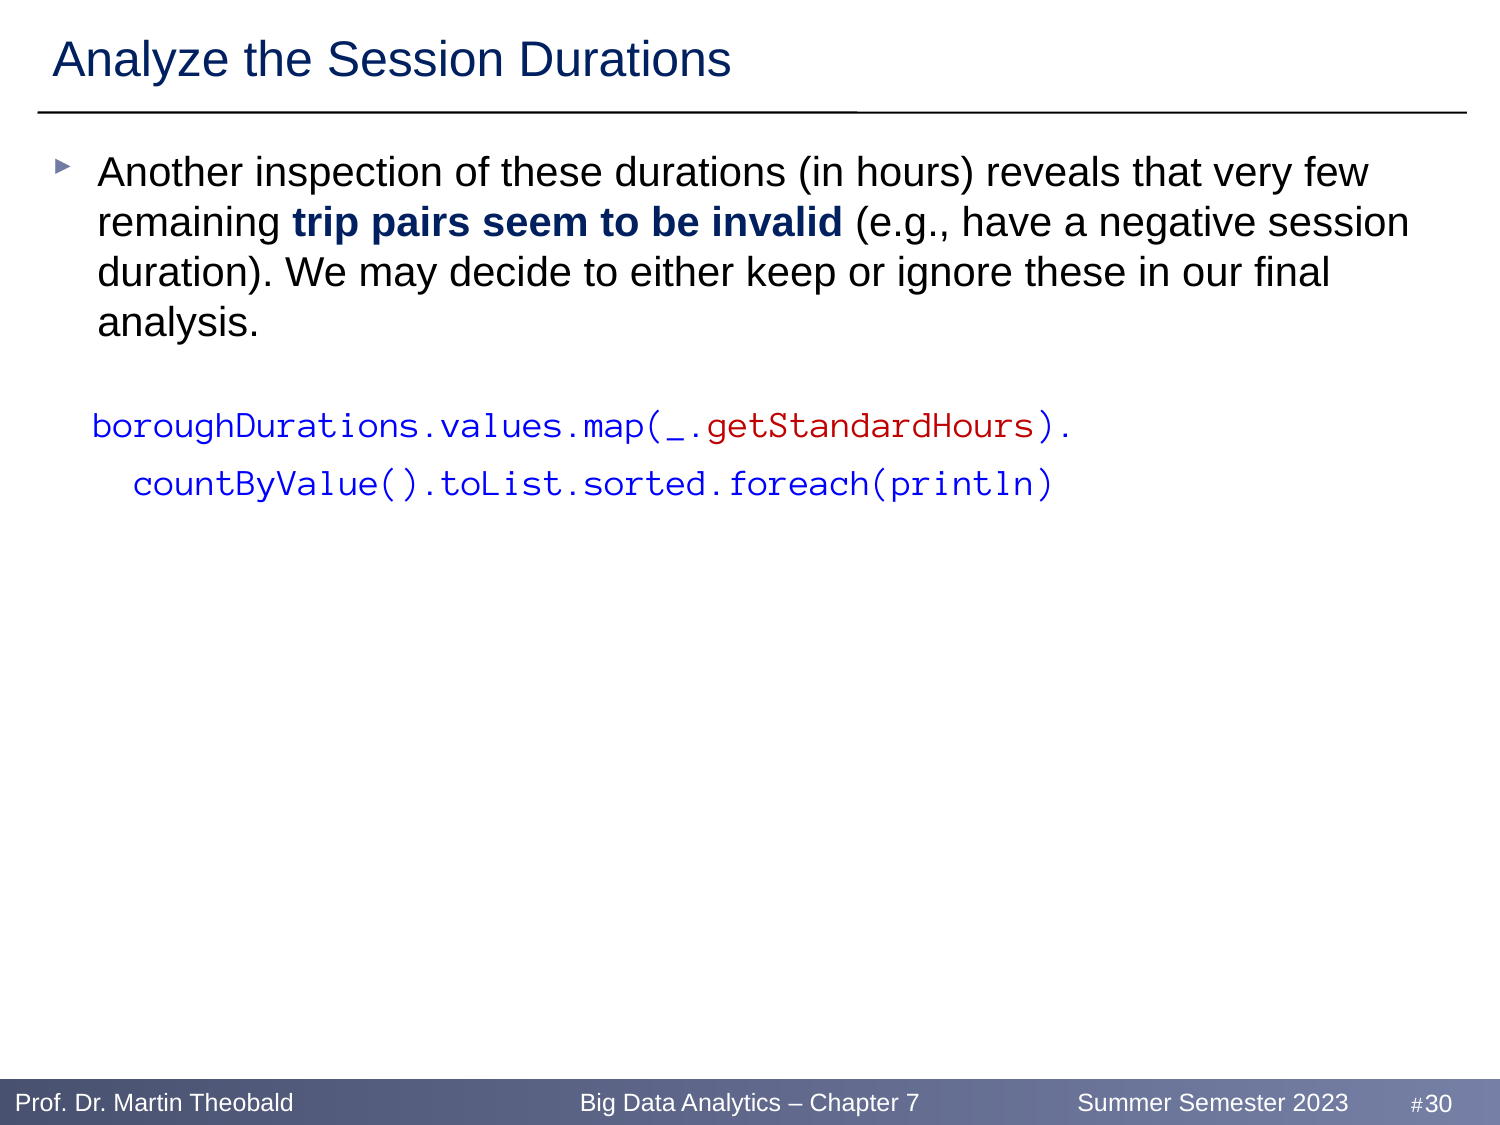

# Analyze the Session Durations
Another inspection of these durations (in hours) reveals that very few remaining trip pairs seem to be invalid (e.g., have a negative session duration). We may decide to either keep or ignore these in our final analysis.

  boroughDurations.values.map(_.getStandardHours).
    countByValue().toList.sorted.foreach(println)